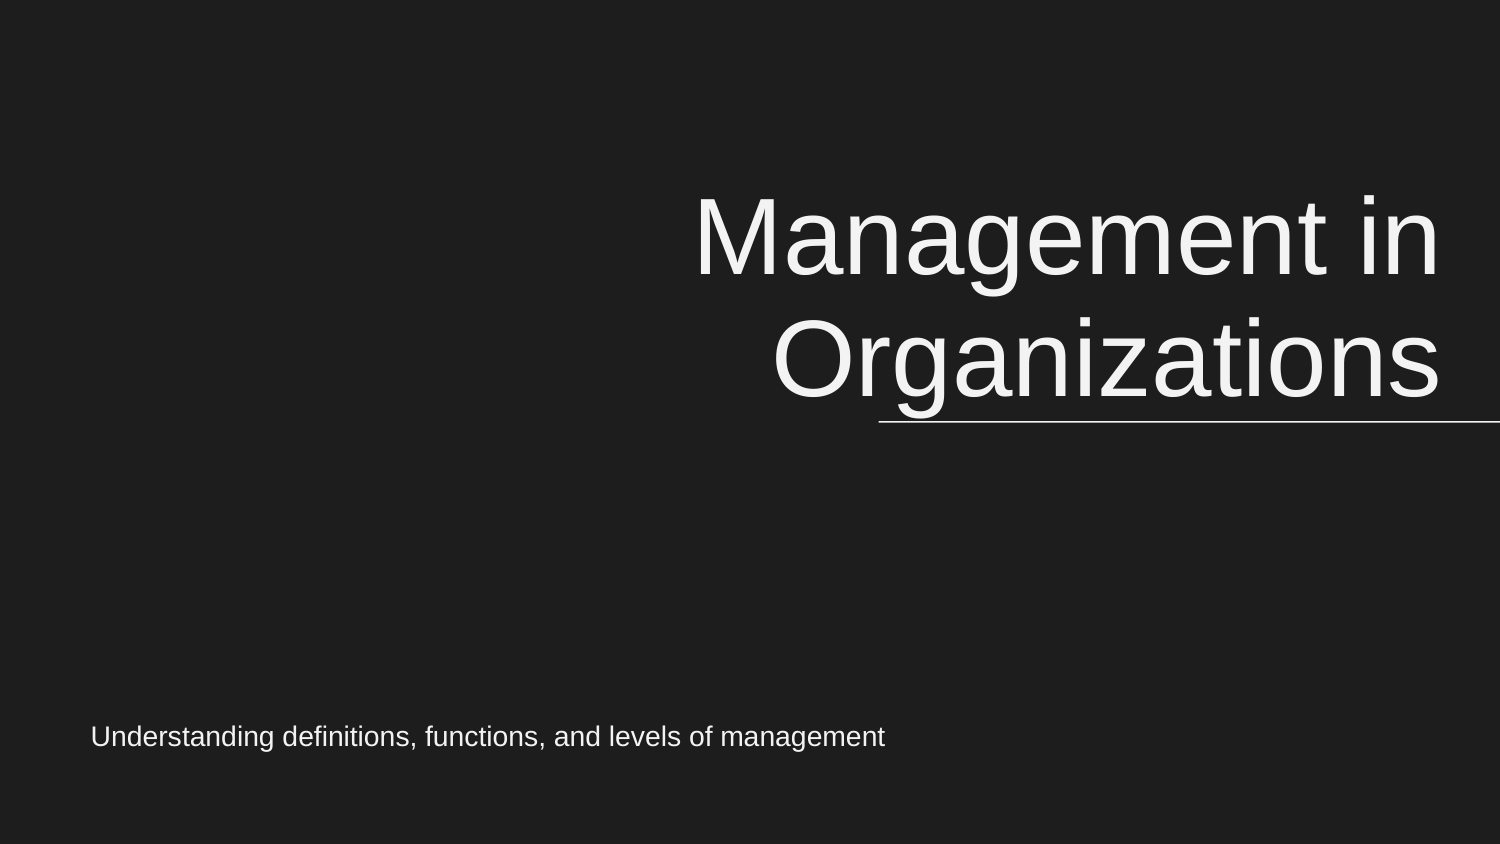

# Management in Organizations
Understanding definitions, functions, and levels of management